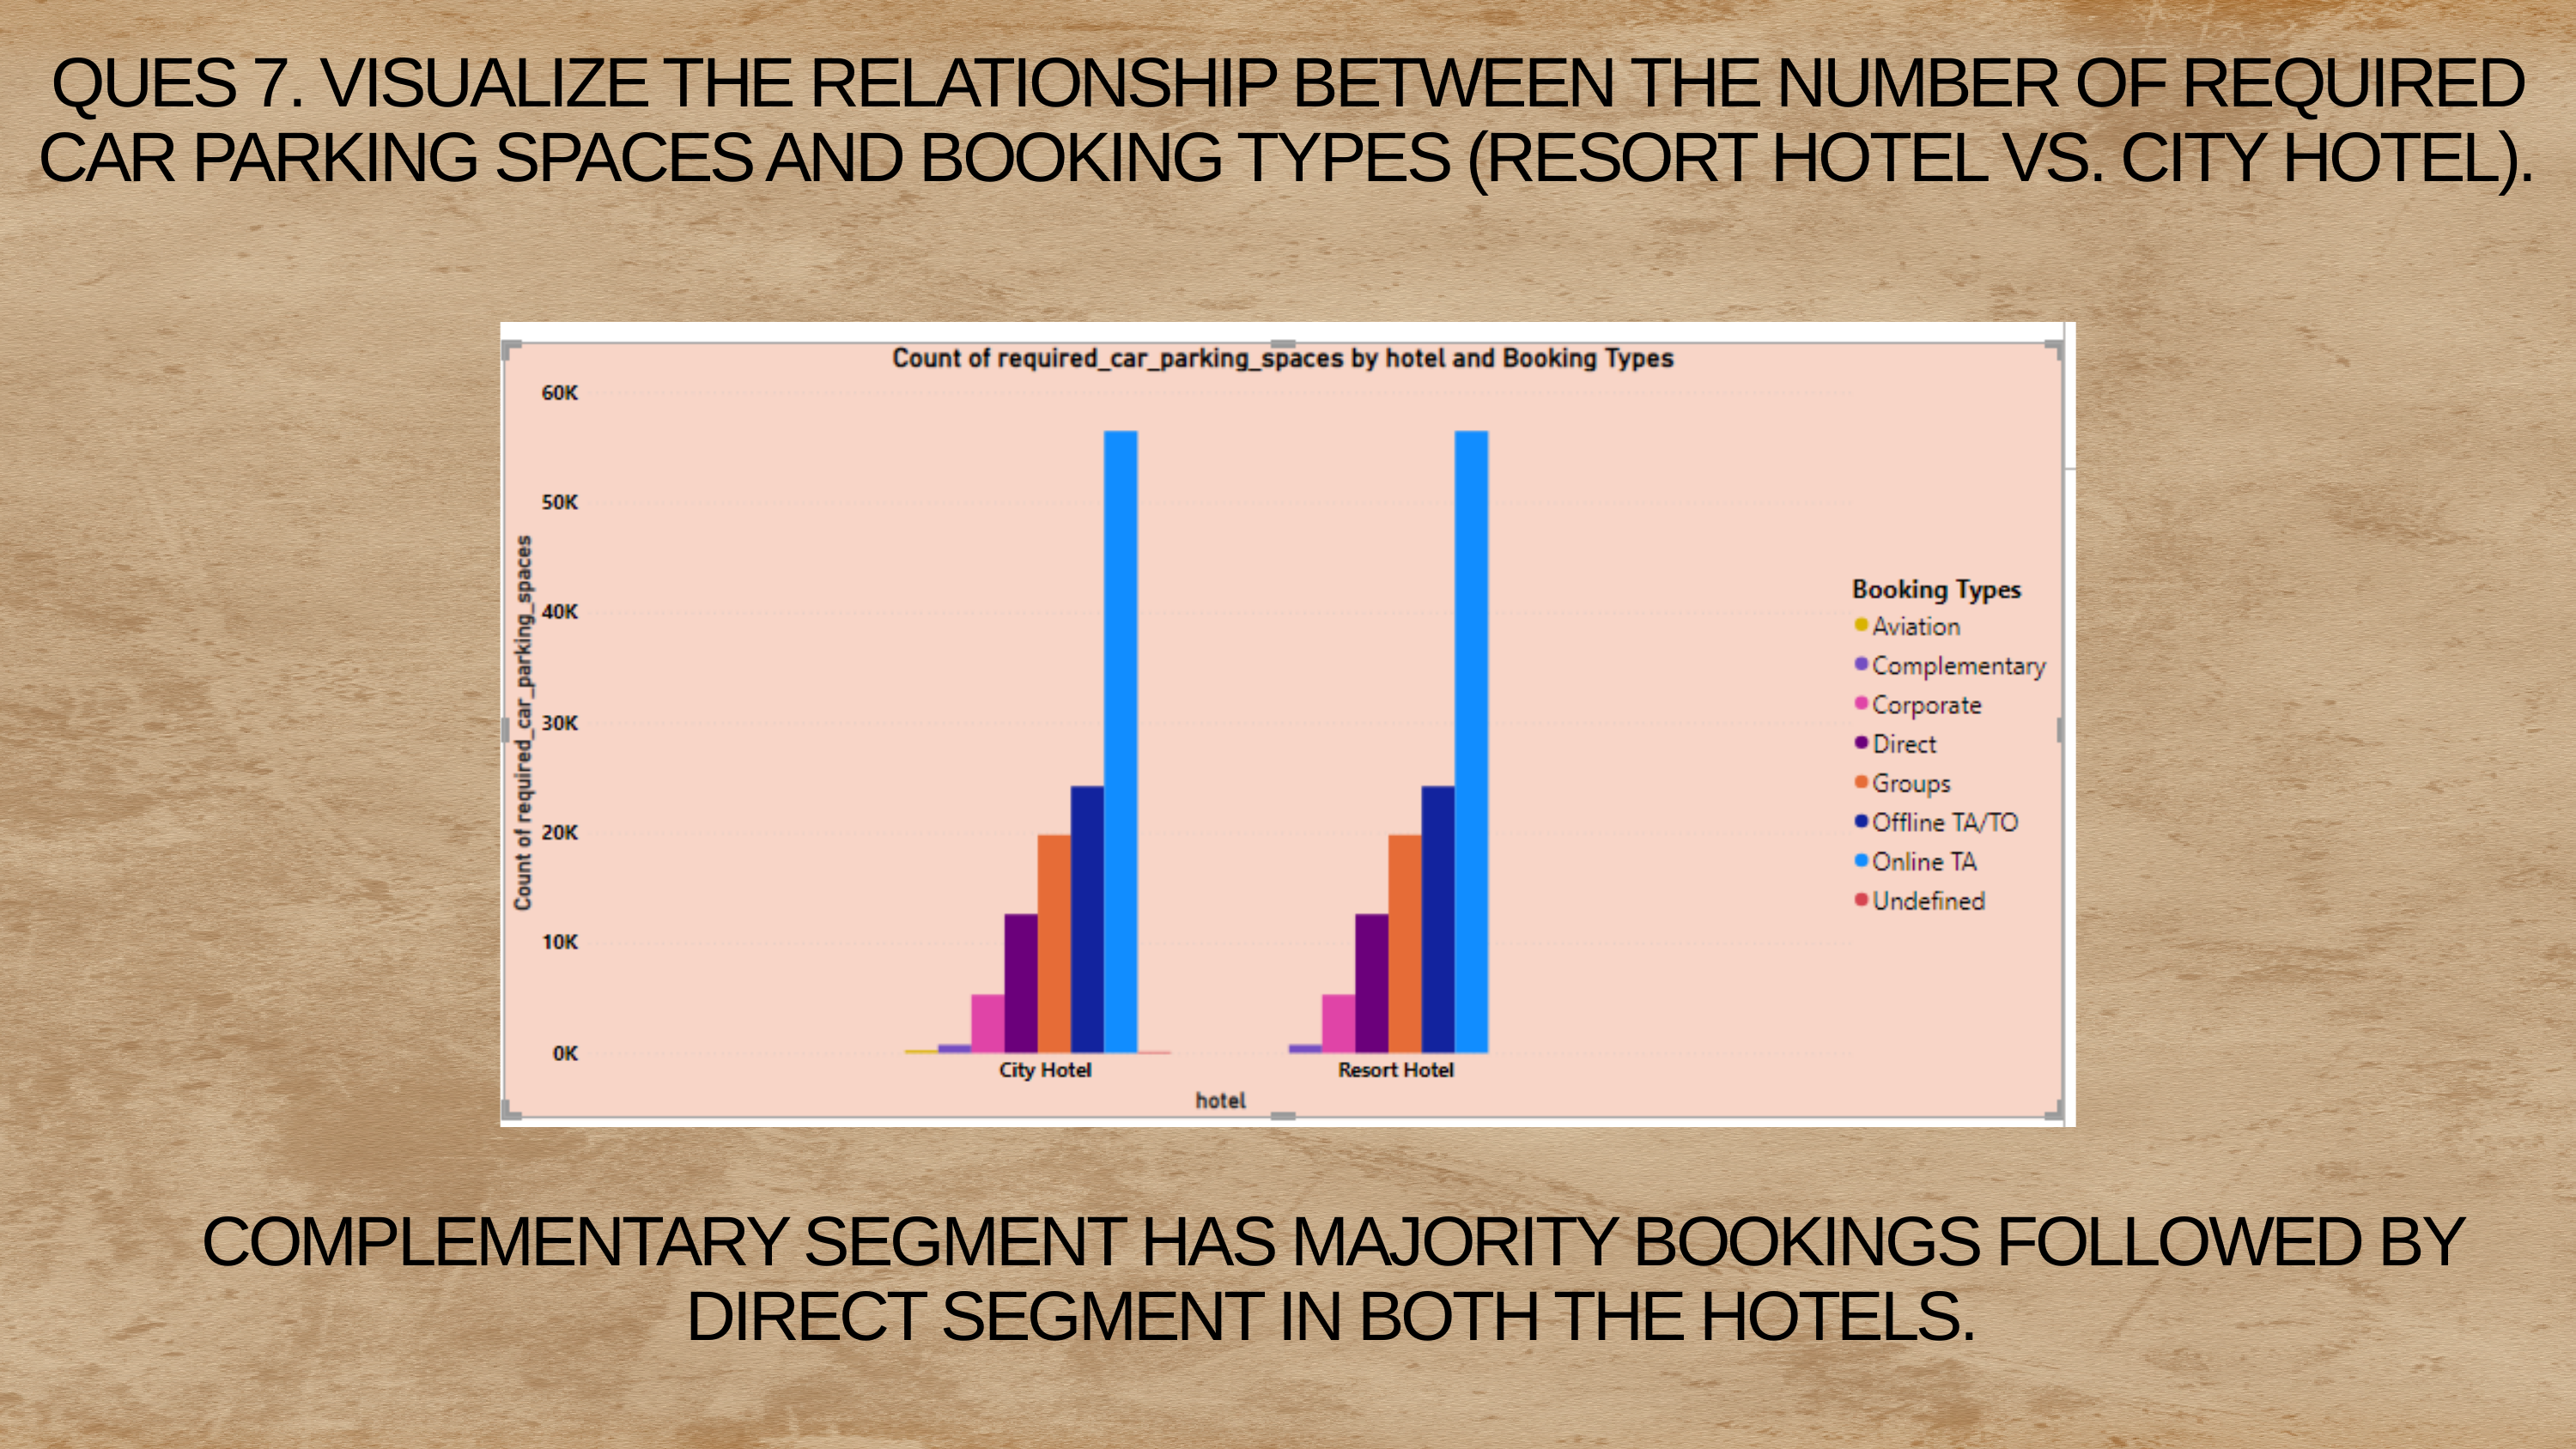

QUES 7. VISUALIZE THE RELATIONSHIP BETWEEN THE NUMBER OF REQUIRED CAR PARKING SPACES AND BOOKING TYPES (RESORT HOTEL VS. CITY HOTEL).

COMPLEMENTARY SEGMENT HAS MAJORITY BOOKINGS FOLLOWED BY DIRECT SEGMENT IN BOTH THE HOTELS.